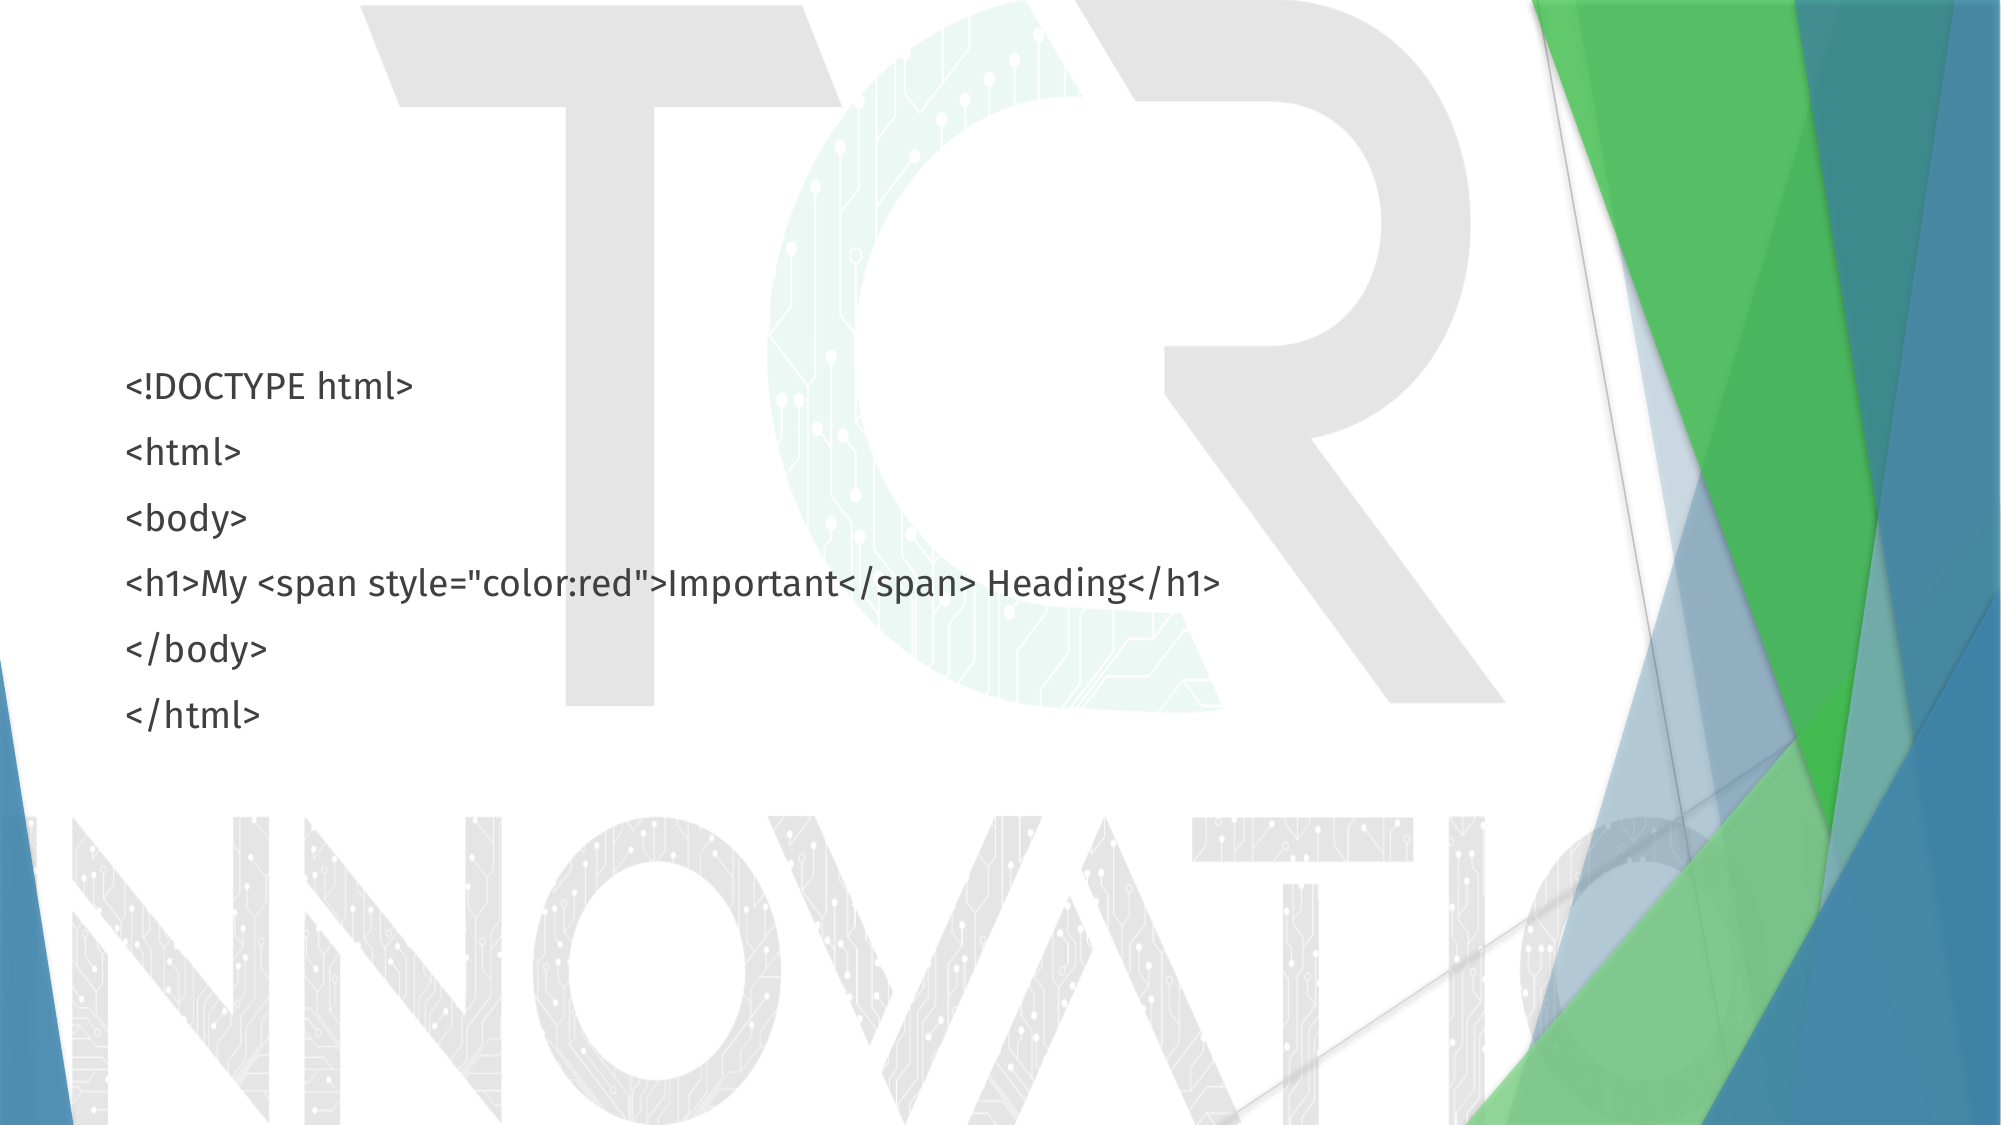

#
<!DOCTYPE html>
<html>
<body>
<h1>My <span style="color:red">Important</span> Heading</h1>
</body>
</html>